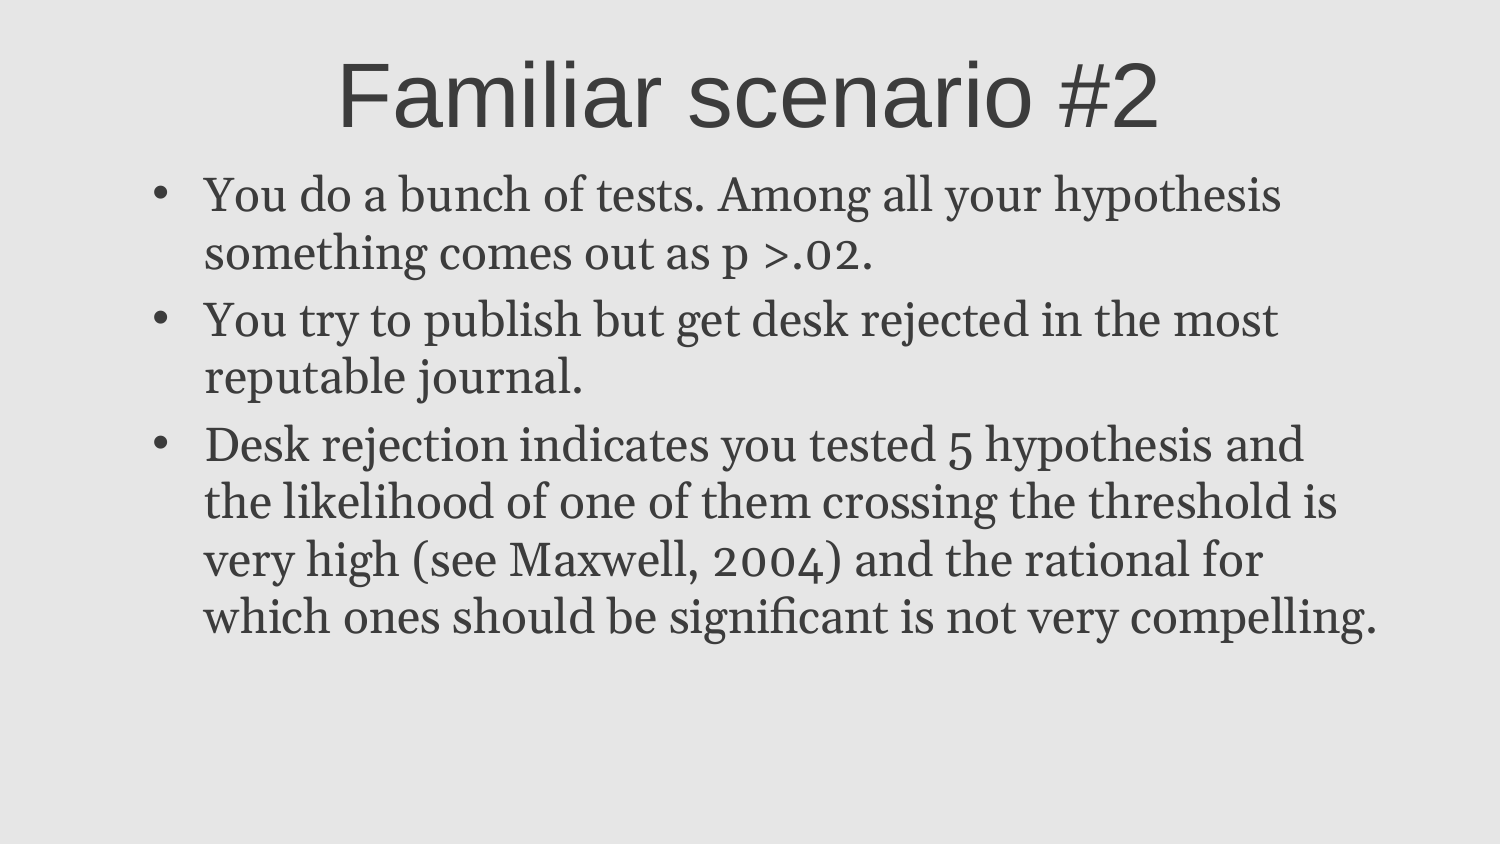

# Familiar scenario #2
You do a bunch of tests. Among all your hypothesis something comes out as p >.02.
You try to publish but get desk rejected in the most reputable journal.
Desk rejection indicates you tested 5 hypothesis and the likelihood of one of them crossing the threshold is very high (see Maxwell, 2004) and the rational for which ones should be significant is not very compelling.